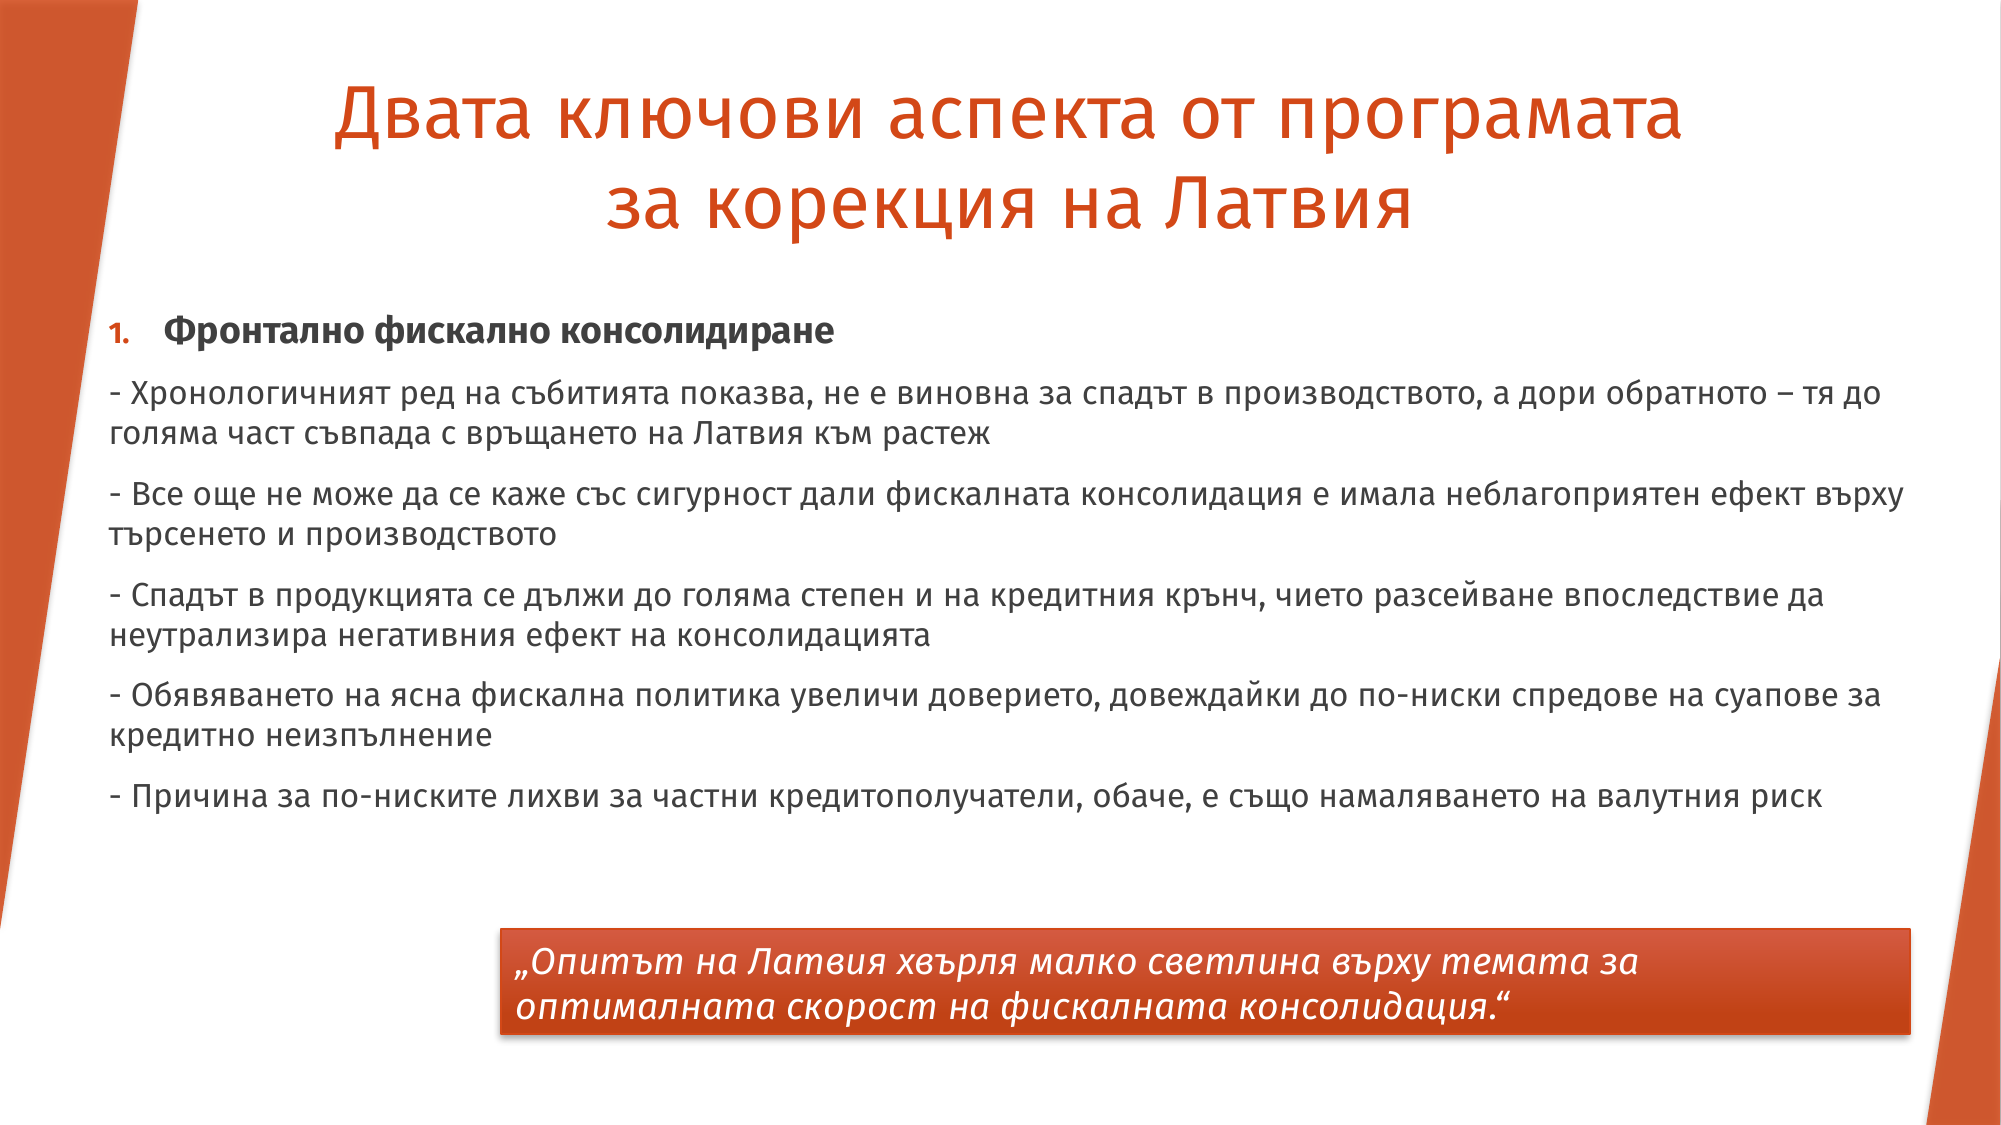

# Двата ключови аспекта от програмата за корекция на Латвия
Фронтално фискално консолидиране
- Хронологичният ред на събитията показва, не е виновна за спадът в производството, а дори обратното – тя до голяма част съвпада с връщането на Латвия към растеж
- Все още не може да се каже със сигурност дали фискалната консолидация е имала неблагоприятен ефект върху търсенето и производството
- Спадът в продукцията се дължи до голяма степен и на кредитния крънч, чието разсейване впоследствие да неутрализира негативния ефект на консолидацията
- Обявяването на ясна фискална политика увеличи доверието, довеждайки до по-ниски спредове на суапове за кредитно неизпълнение
- Причина за по-ниските лихви за частни кредитополучатели, обаче, е също намаляването на валутния риск

„Опитът на Латвия хвърля малко светлина върху темата за оптималната скорост на фискалната консолидация.“